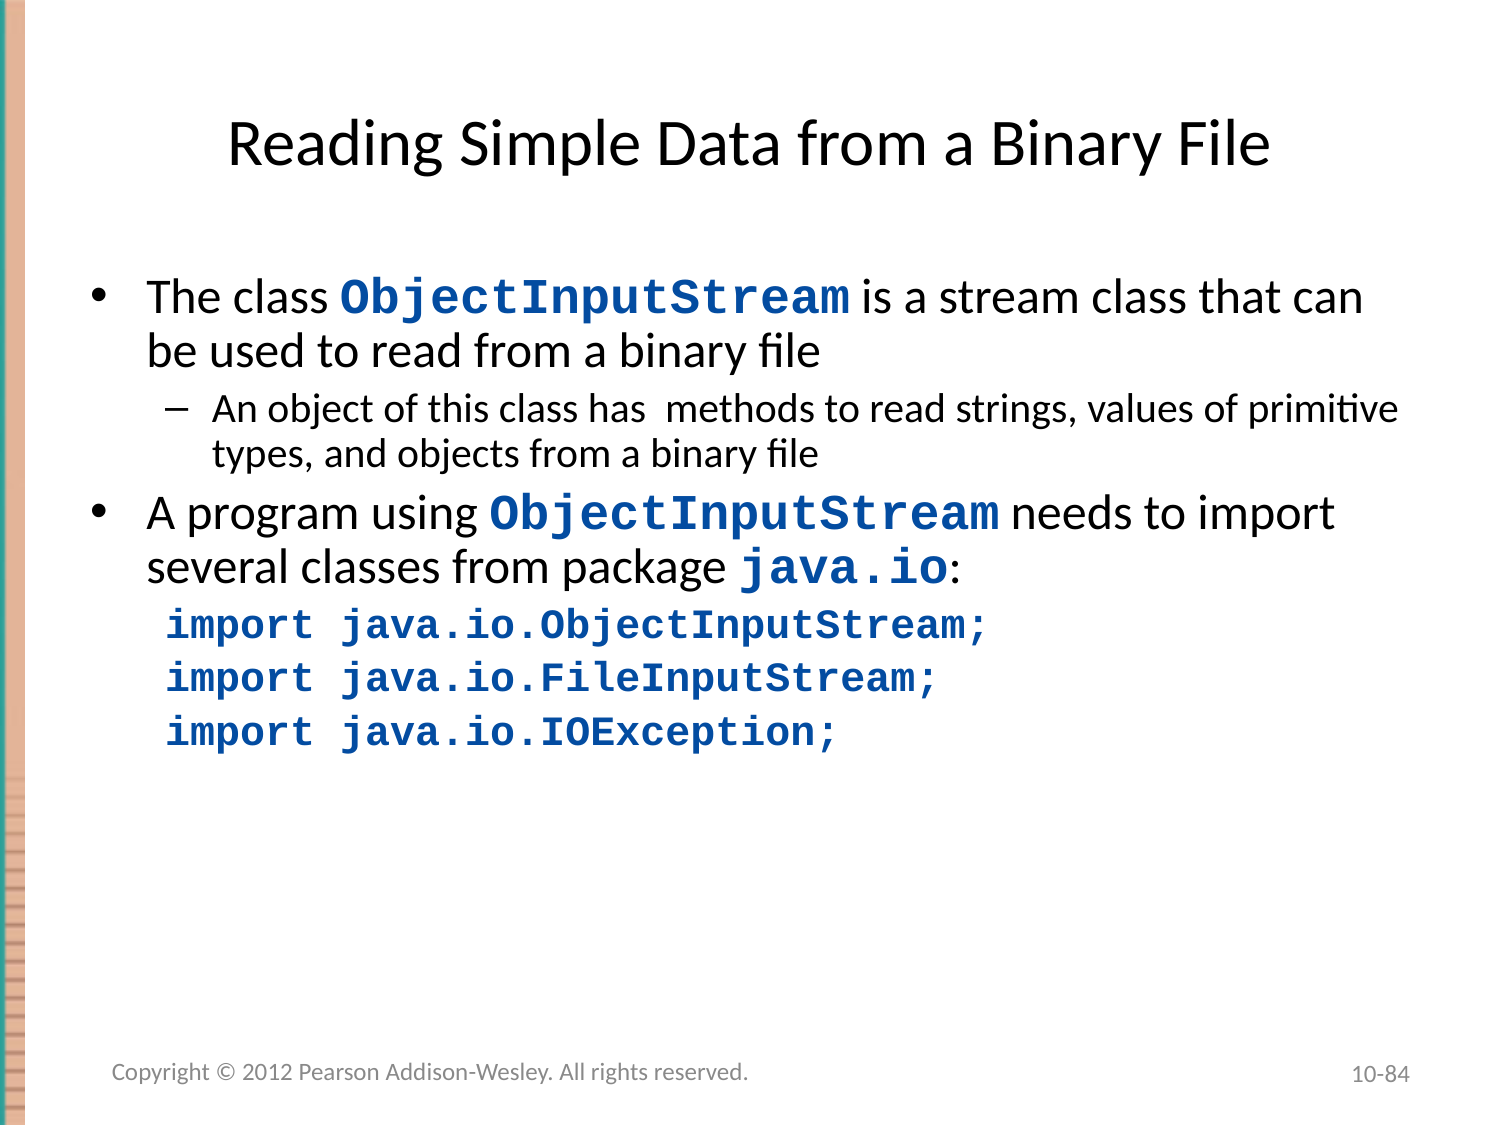

# Reading Simple Data from a Binary File
The class ObjectInputStream is a stream class that can be used to read from a binary file
An object of this class has  methods to read strings, values of primitive types, and objects from a binary file
A program using ObjectInputStream needs to import several classes from package java.io:
import java.io.ObjectInputStream;
import java.io.FileInputStream;
import java.io.IOException;

Copyright © 2012 Pearson Addison-Wesley. All rights reserved.
10-84